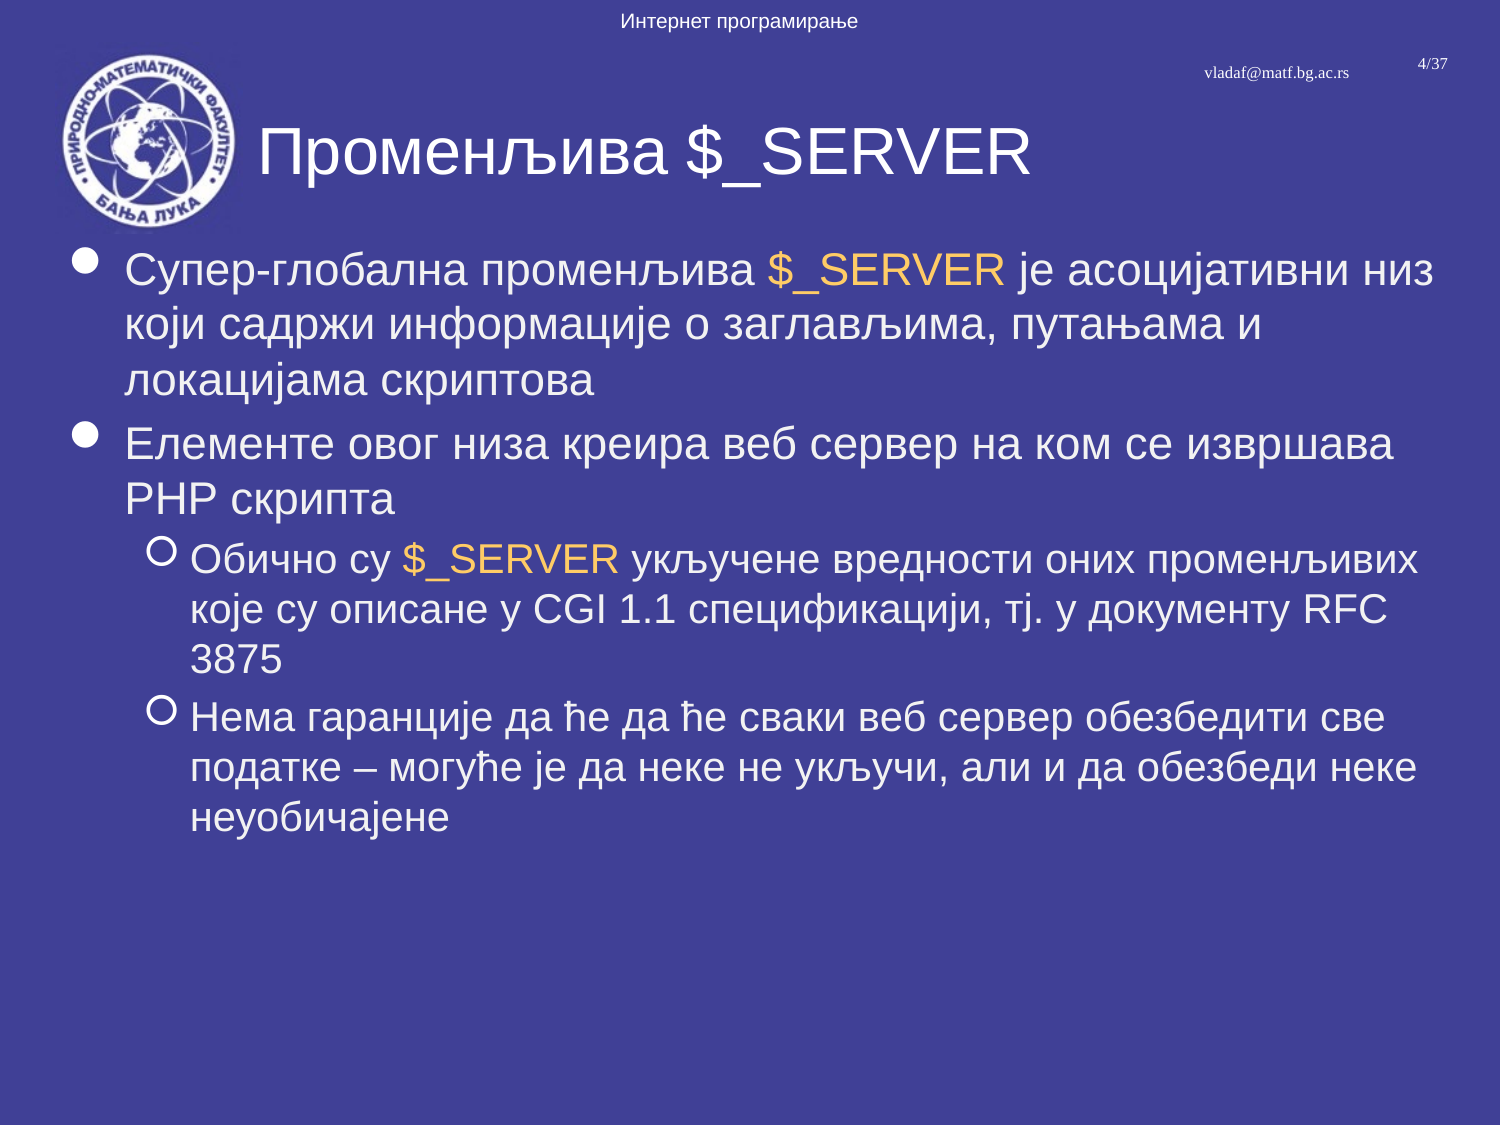

# Променљива $_SERVER
Супер-глобална променљива $_SERVER је асоцијативни низ који садржи информације о заглављима, путањама и локацијама скриптова
Елементе овог низа креира веб сервер на ком се извршава PHP скрипта
Обично су $_SERVER укључене вредности оних променљивих које су описане у CGI 1.1 спецификацији, тј. у документу RFC 3875
Нема гаранције да ће да ће сваки веб сервер обезбедити све податке – могуће је да неке не укључи, али и да обезбеди неке неуобичајене